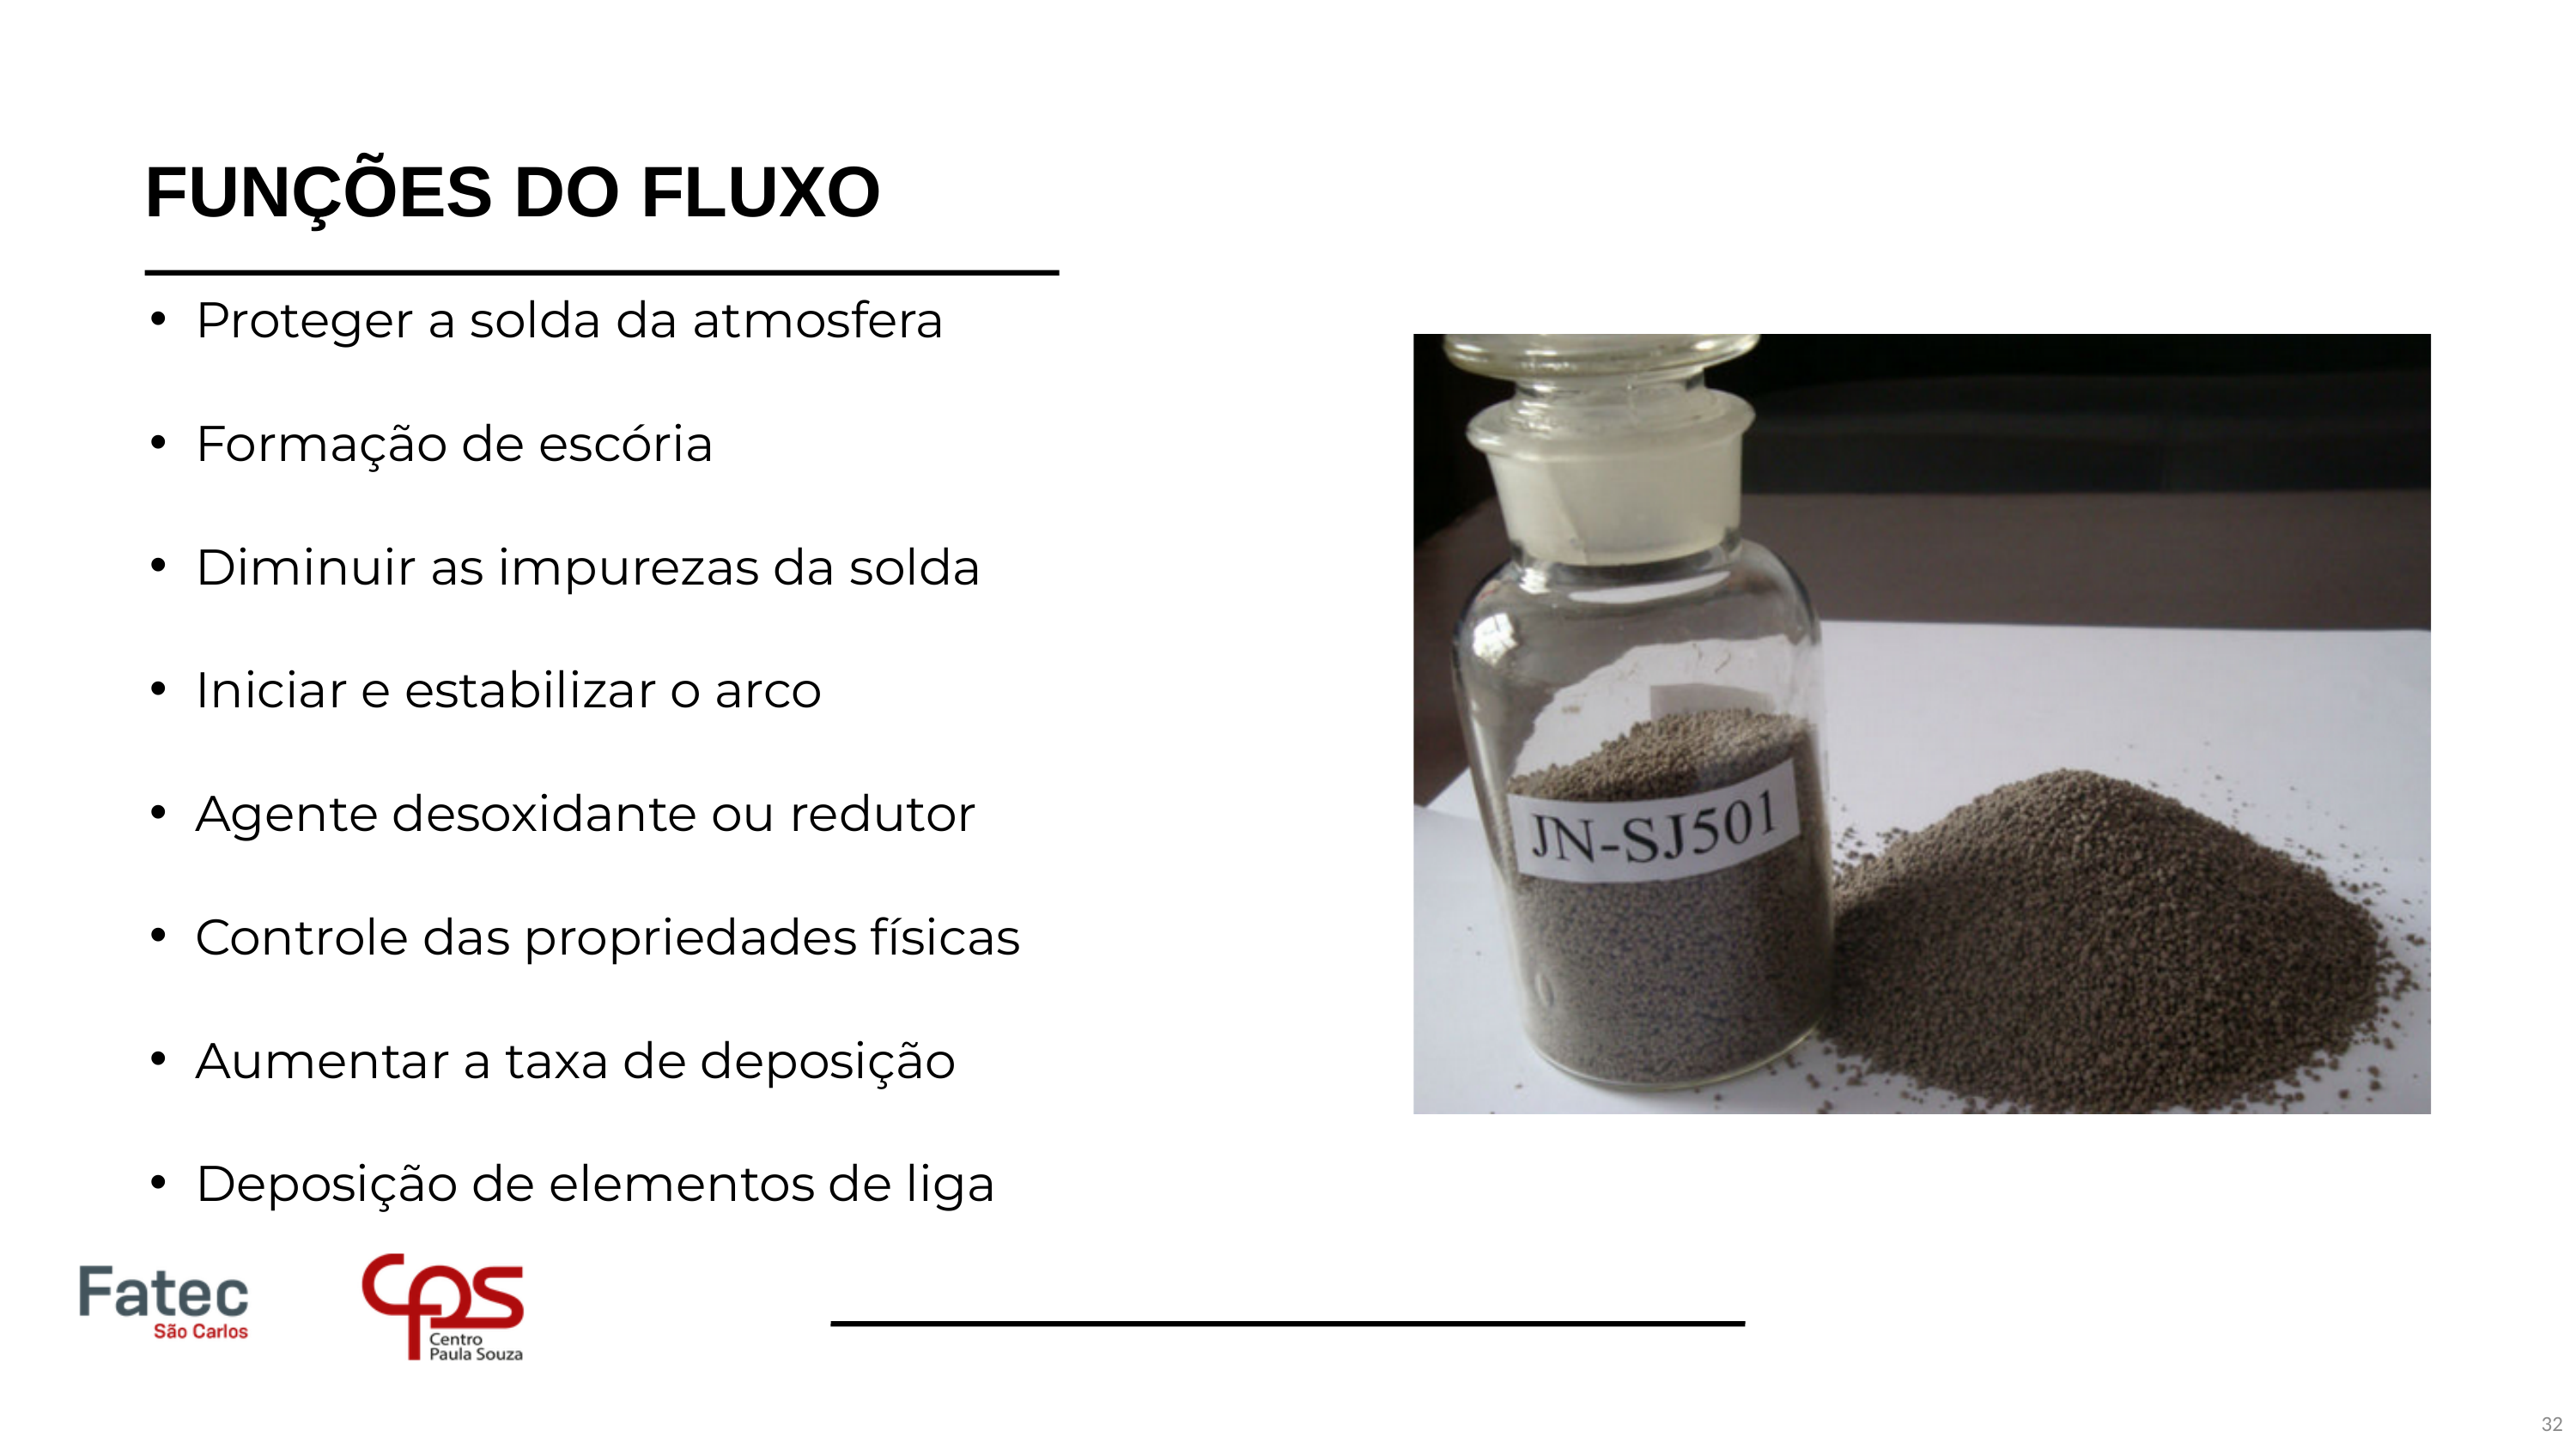

FUNÇÕES DO FLUXO

Proteger a solda da atmosfera

Formação de escória

Diminuir as impurezas da solda

Iniciar e estabilizar o arco

Agente desoxidante ou redutor

Controle das propriedades físicas

Aumentar a taxa de deposição

Deposição de elementos de liga

32